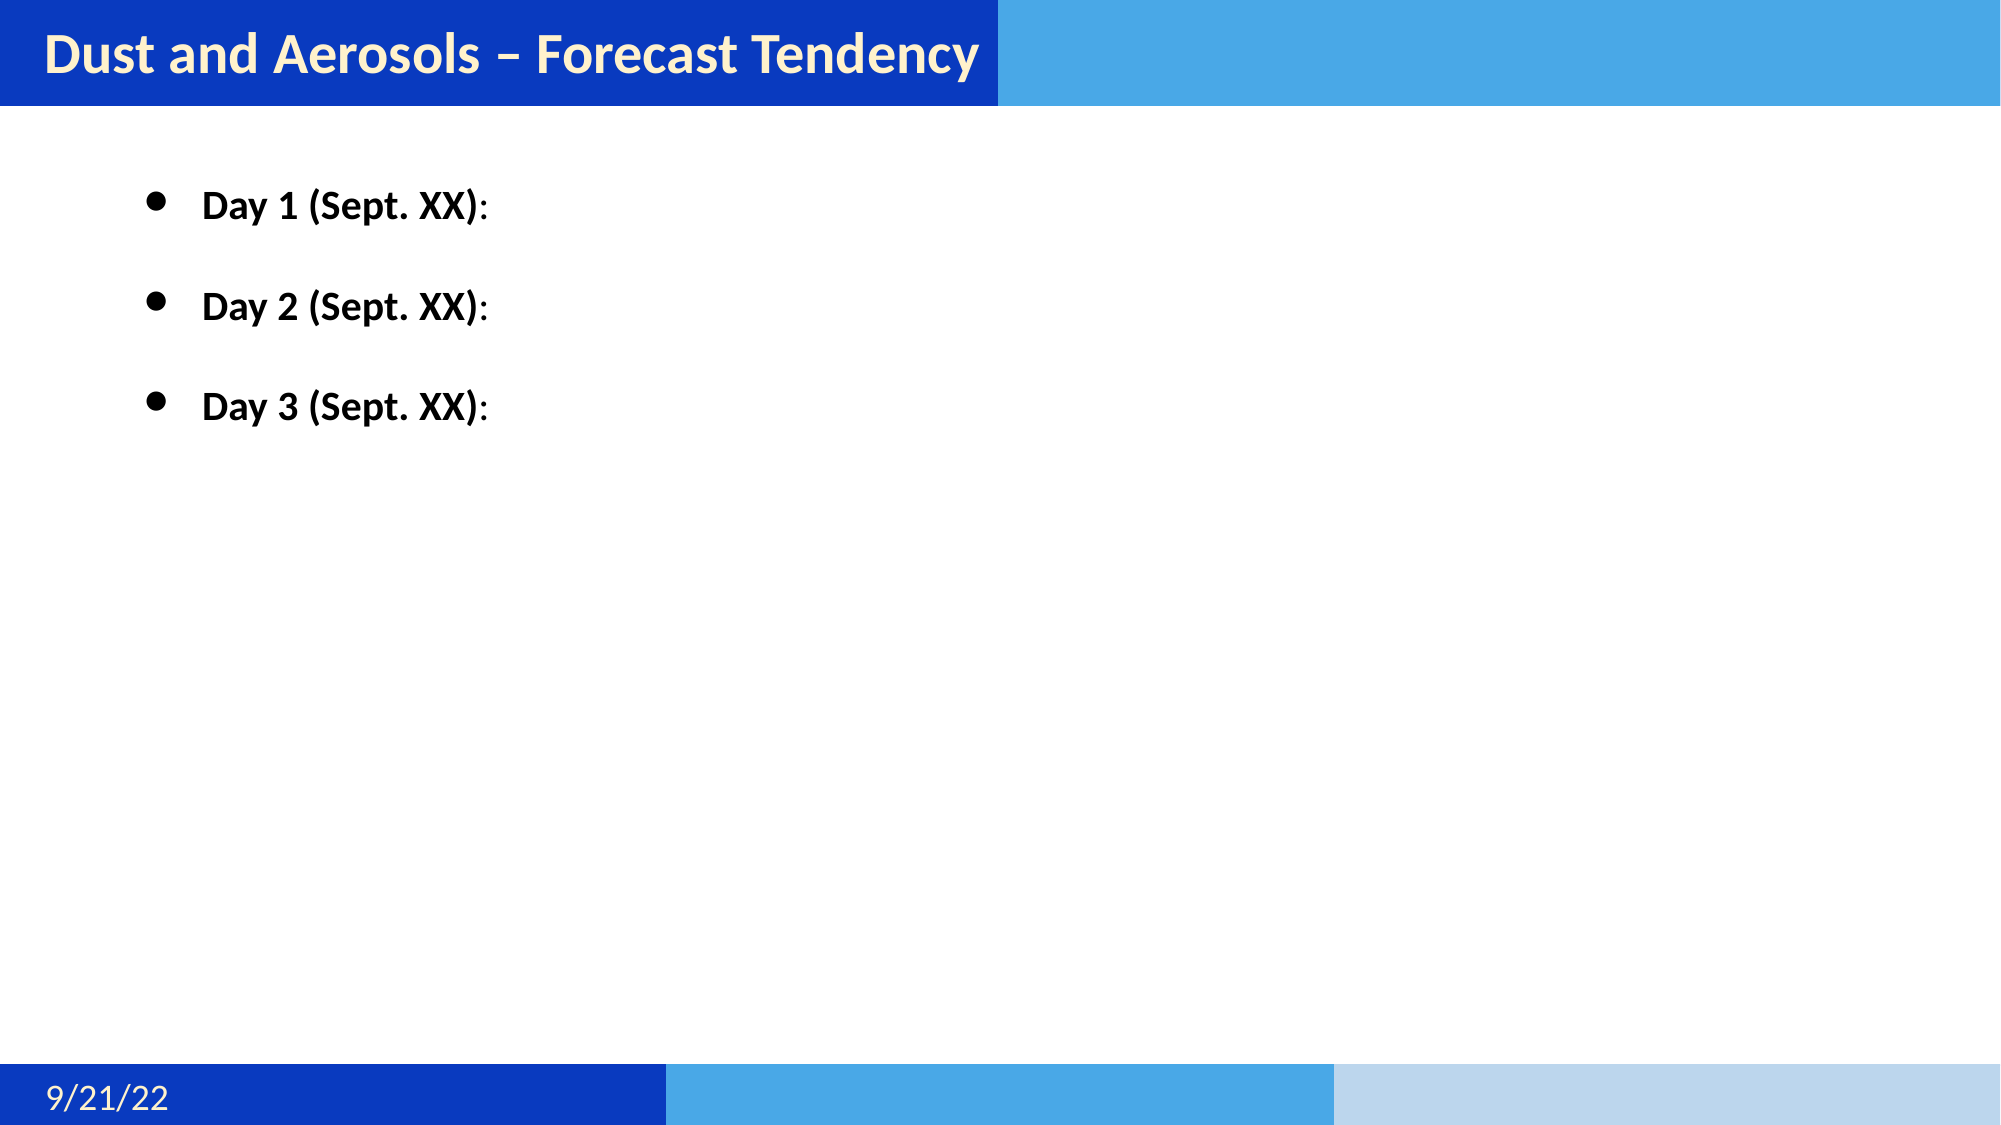

# Dust and Aerosols – Forecast Tendency

Day 1 (Sept. XX):

Day 2 (Sept. XX):

Day 3 (Sept. XX):
9/21/22